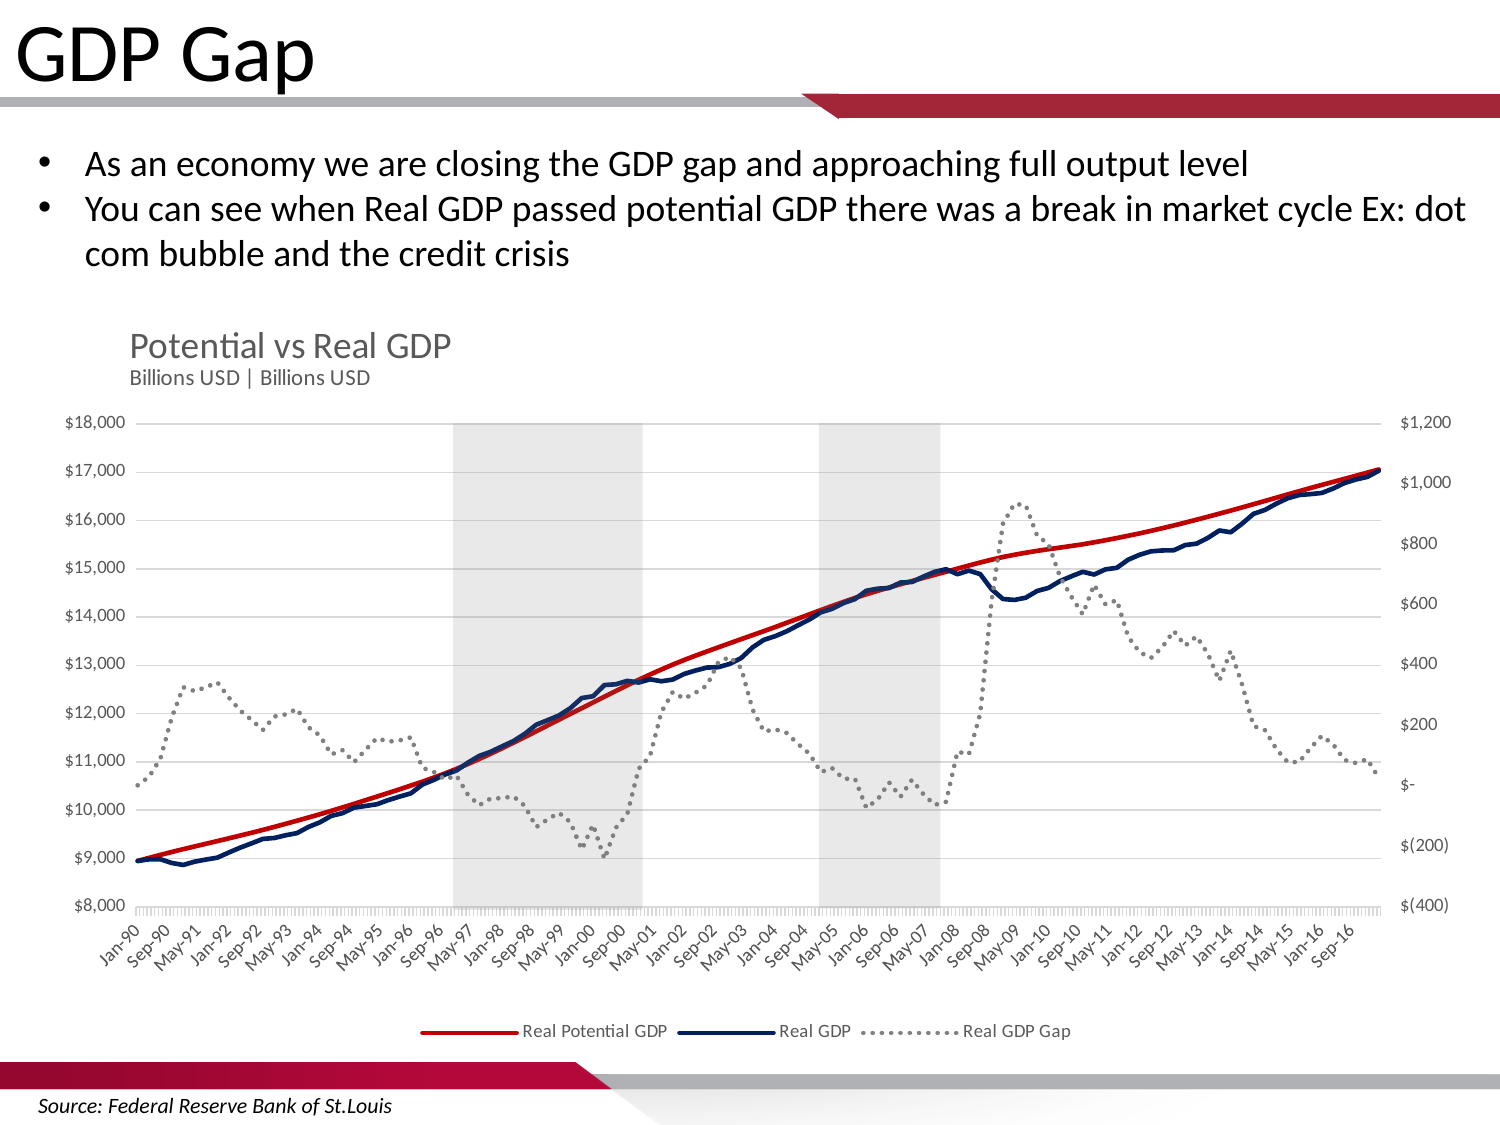

GDP Gap

As an economy we are closing the GDP gap and approaching full output level
You can see when Real GDP passed potential GDP there was a break in market cycle Ex: dot com bubble and the credit crisis

### Chart

| Category | Real Potential GDP | Real GDP | Real GDP Gap |
|---|---|---|---|
| 32874 | 8949.5 | 8947.1 | 2.399999999999636 |
| 32964 | 9012.6 | 8981.7 | 30.899999999999636 |
| 33055 | 9074.4 | 8983.9 | 90.5 |
| 33147 | 9134.8 | 8907.4 | 227.39999999999964 |
| 33239 | 9193.0 | 8865.6 | 327.39999999999964 |
| 33329 | 9249.2 | 8934.4 | 314.8000000000011 |
| 33420 | 9304.7 | 8977.3 | 327.40000000000146 |
| 33512 | 9360.1 | 9016.4 | 343.7000000000007 |
| 33604 | 9416.5 | 9123.0 | 293.5 |
| 33695 | 9474.0 | 9223.5 | 250.5 |
| 33786 | 9532.5 | 9313.2 | 219.29999999999927 |
| 33878 | 9592.3 | 9406.5 | 185.79999999999927 |
| 33970 | 9654.5 | 9424.1 | 230.39999999999964 |
| 34060 | 9717.6 | 9480.1 | 237.5 |
| 34151 | 9782.3 | 9526.3 | 256.0 |
| 34243 | 9848.4 | 9653.5 | 194.89999999999964 |
| 34335 | 9916.0 | 9748.2 | 167.79999999999927 |
| 34425 | 9986.3 | 9881.4 | 104.89999999999964 |
| 34516 | 10058.3 | 9939.7 | 118.59999999999854 |
| 34608 | 10131.7 | 10052.5 | 79.20000000000073 |
| 34700 | 10206.8 | 10086.9 | 119.89999999999964 |
| 34790 | 10280.7 | 10122.1 | 158.60000000000036 |
| 34881 | 10355.9 | 10208.8 | 147.10000000000036 |
| 34973 | 10432.5 | 10281.2 | 151.29999999999927 |
| 35065 | 10510.0 | 10348.7 | 161.29999999999927 |
| 35156 | 10590.2 | 10529.4 | 60.80000000000109 |
| 35247 | 10673.7 | 10626.8 | 46.900000000001455 |
| 35339 | 10761.4 | 10739.1 | 22.299999999999272 |
| 35431 | 10855.7 | 10820.9 | 34.80000000000109 |
| 35521 | 10955.9 | 10984.2 | -28.30000000000109 |
| 35612 | 11060.5 | 11124.0 | -63.5 |
| 35704 | 11169.0 | 11210.3 | -41.29999999999927 |
| 35796 | 11281.0 | 11321.2 | -40.20000000000073 |
| 35886 | 11396.9 | 11431.0 | -34.100000000000364 |
| 35977 | 11515.1 | 11580.6 | -65.5 |
| 36069 | 11634.8 | 11770.7 | -135.90000000000146 |
| 36161 | 11754.2 | 11864.7 | -110.5 |
| 36251 | 11873.8 | 11962.5 | -88.70000000000073 |
| 36342 | 11993.5 | 12113.1 | -119.60000000000036 |
| 36434 | 12113.0 | 12323.3 | -210.29999999999927 |
| 36526 | 12231.1 | 12359.1 | -128.0 |
| 36617 | 12350.9 | 12592.5 | -241.60000000000036 |
| 36708 | 12469.5 | 12607.7 | -138.20000000000073 |
| 36800 | 12586.2 | 12679.3 | -93.09999999999854 |
| 36892 | 12700.4 | 12643.3 | 57.100000000000364 |
| 36982 | 12809.8 | 12710.3 | 99.5 |
| 37073 | 12915.4 | 12670.1 | 245.29999999999927 |
| 37165 | 13016.9 | 12705.3 | 311.60000000000036 |
| 37257 | 13111.9 | 12822.3 | 289.60000000000036 |
| 37347 | 13202.2 | 12893.0 | 309.2000000000007 |
| 37438 | 13289.5 | 12955.8 | 333.7000000000007 |
| 37530 | 13374.6 | 12964.0 | 410.60000000000036 |
| 37622 | 13459.6 | 13031.2 | 428.39999999999964 |
| 37712 | 13543.2 | 13152.1 | 391.10000000000036 |
| 37803 | 13626.3 | 13372.4 | 253.89999999999964 |
| 37895 | 13709.6 | 13528.7 | 180.89999999999964 |
| 37987 | 13794.4 | 13606.5 | 187.89999999999964 |
| 38078 | 13882.0 | 13706.2 | 175.79999999999927 |
| 38169 | 13969.9 | 13830.8 | 139.10000000000036 |
| 38261 | 14057.8 | 13950.4 | 107.39999999999964 |
| 38353 | 14145.5 | 14099.1 | 46.399999999999636 |
| 38443 | 14231.7 | 14172.7 | 59.0 |
| 38534 | 14315.9 | 14291.8 | 24.100000000000364 |
| 38626 | 14397.4 | 14373.4 | 24.0 |
| 38718 | 14473.7 | 14546.1 | -72.39999999999964 |
| 38808 | 14545.4 | 14589.6 | -44.20000000000073 |
| 38899 | 14614.4 | 14602.6 | 11.799999999999272 |
| 38991 | 14681.3 | 14716.9 | -35.600000000000364 |
| 39083 | 14746.7 | 14726.0 | 20.700000000000728 |
| 39173 | 14811.9 | 14838.7 | -26.80000000000109 |
| 39264 | 14876.2 | 14938.5 | -62.29999999999927 |
| 39356 | 14939.7 | 14991.8 | -52.099999999998545 |
| 39448 | 15003.7 | 14889.5 | 114.20000000000073 |
| 39539 | 15068.3 | 14963.4 | 104.89999999999964 |
| 39630 | 15130.9 | 14891.6 | 239.29999999999927 |
| 39722 | 15190.4 | 14577.0 | 613.3999999999996 |
| 39814 | 15244.8 | 14375.0 | 869.7999999999993 |
| 39904 | 15291.1 | 14355.6 | 935.5 |
| 39995 | 15333.2 | 14402.5 | 930.7000000000007 |
| 40087 | 15372.0 | 14541.9 | 830.1000000000004 |
| 40179 | 15406.4 | 14604.8 | 801.6000000000004 |
| 40269 | 15439.9 | 14745.9 | 694.0 |
| 40360 | 15473.4 | 14845.5 | 627.8999999999996 |
| 40452 | 15508.2 | 14939.0 | 569.2000000000007 |
| 40544 | 15549.0 | 14881.3 | 667.7000000000007 |
| 40634 | 15591.9 | 14989.6 | 602.2999999999993 |
| 40725 | 15637.2 | 15021.1 | 616.1000000000004 |
| 40817 | 15684.9 | 15190.3 | 494.60000000000036 |
| 40909 | 15734.5 | 15291.0 | 443.5 |
| 41000 | 15787.0 | 15362.4 | 424.60000000000036 |
| 41091 | 15841.8 | 15380.8 | 461.0 |
| 41183 | 15898.6 | 15384.3 | 514.3000000000011 |
| 41275 | 15957.4 | 15491.9 | 465.5 |
| 41365 | 16017.8 | 15521.6 | 496.1999999999989 |
| 41456 | 16079.7 | 15641.3 | 438.40000000000146 |
| 41548 | 16142.8 | 15793.9 | 348.89999999999964 |
| 41640 | 16206.5 | 15757.6 | 448.89999999999964 |
| 41730 | 16272.1 | 15935.8 | 336.3000000000011 |
| 41821 | 16338.6 | 16139.5 | 199.10000000000036 |
| 41913 | 16405.7 | 16220.2 | 185.5 |
| 42005 | 16473.1 | 16350.0 | 123.09999999999854 |
| 42095 | 16540.2 | 16460.9 | 79.29999999999927 |
| 42186 | 16607.0 | 16527.6 | 79.40000000000146 |
| 42278 | 16673.3 | 16547.6 | 125.70000000000073 |
| 42370 | 16738.0 | 16571.6 | 166.40000000000146 |
| 42461 | 16801.3 | 16663.5 | 137.79999999999927 |
| 42552 | 16864.3 | 16778.1 | 86.20000000000073 |
| 42644 | 16927.7 | 16851.4 | 76.29999999999927 |
| 42736 | 16992.2 | 16903.2 | 89.0 |
| 42826 | 17058.2 | 17031.1 | 27.100000000002183 |
Source: Federal Reserve Bank of St.Louis